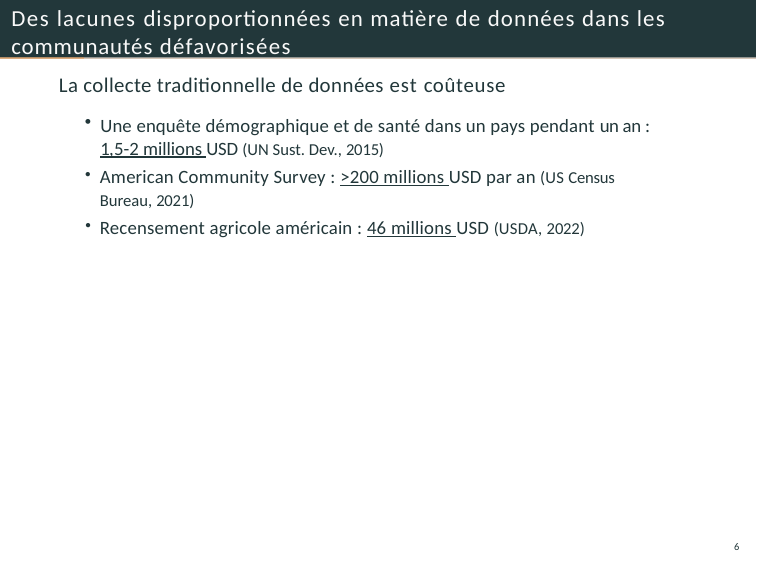

# Des lacunes disproportionnées en matière de données dans les communautés défavorisées

La collecte traditionnelle de données est coûteuse
Une enquête démographique et de santé dans un pays pendant un an :
1,5-2 millions USD (UN Sust. Dev., 2015)
American Community Survey : >200 millions USD par an (US Census Bureau, 2021)
Recensement agricole américain : 46 millions USD (USDA, 2022)
6